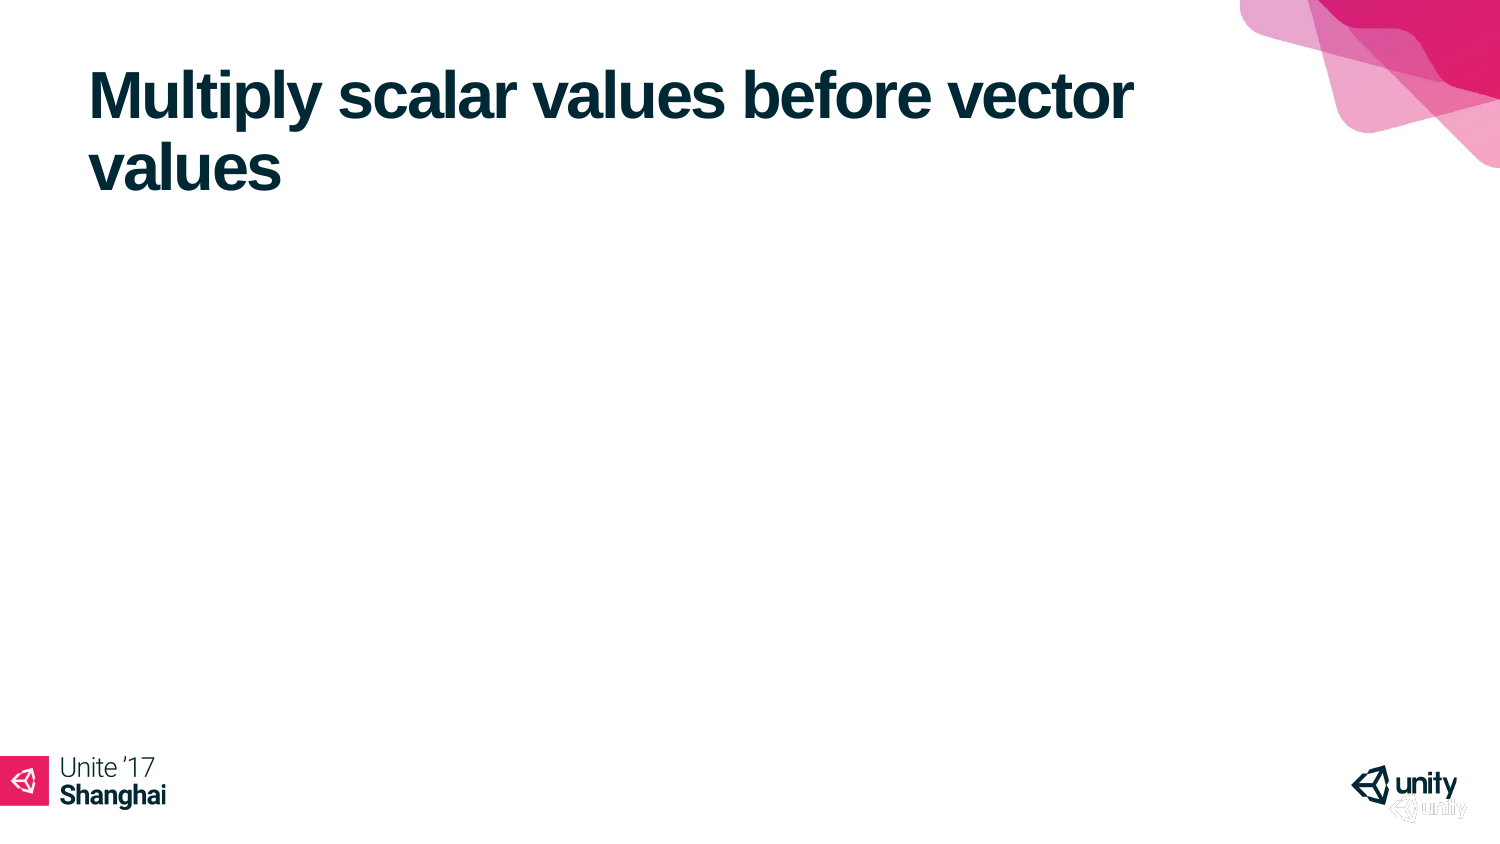

# Multiply scalar values before vector values